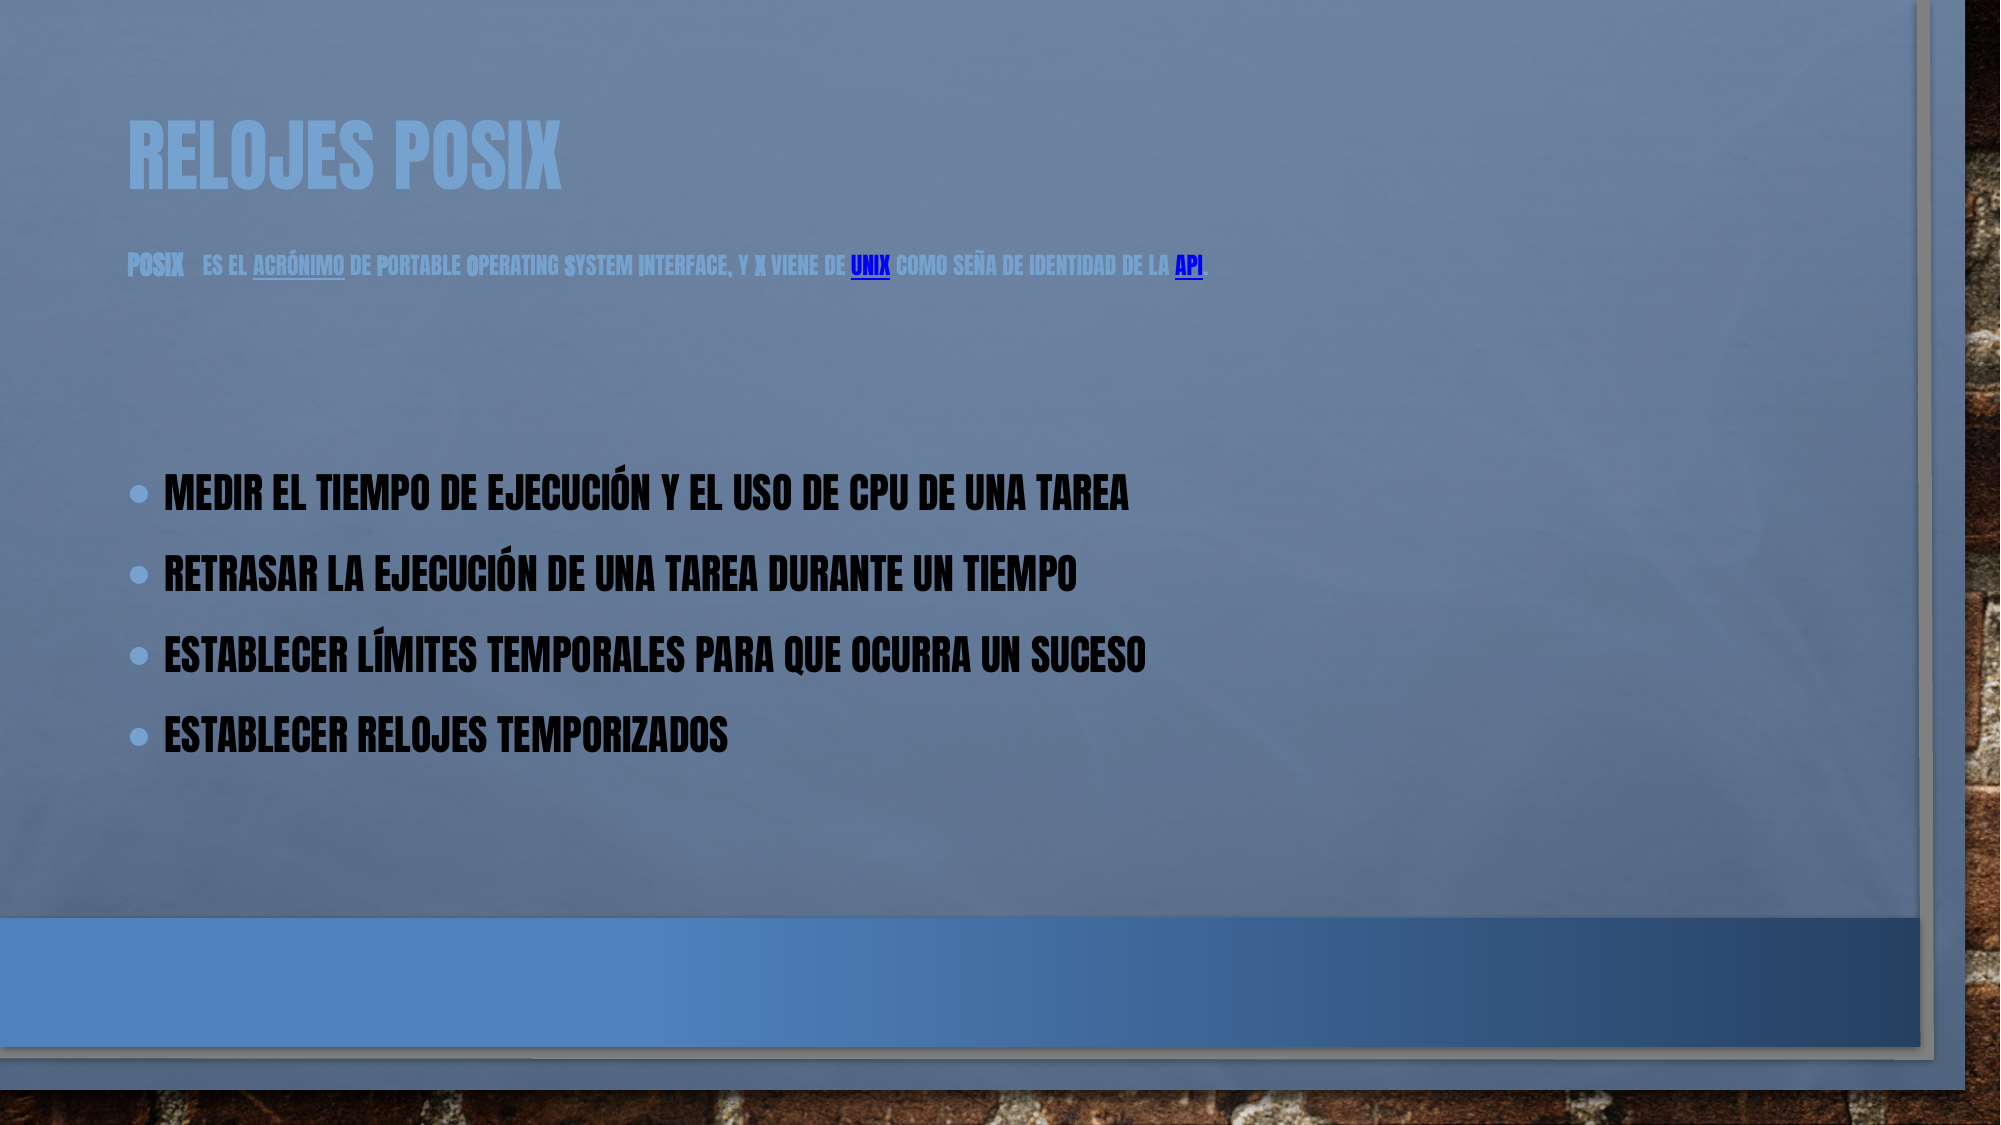

Relojes posix
POSIX es el acrónimo de Portable Operating System Interface, y X viene de UNIX como seña de identidad de la API.
Medir el tiempo de ejecución y el uso de CPU de una tarea
Retrasar la ejecución de una tarea durante un tiempo
Establecer límites temporales para que ocurra un suceso
Establecer relojes temporizados